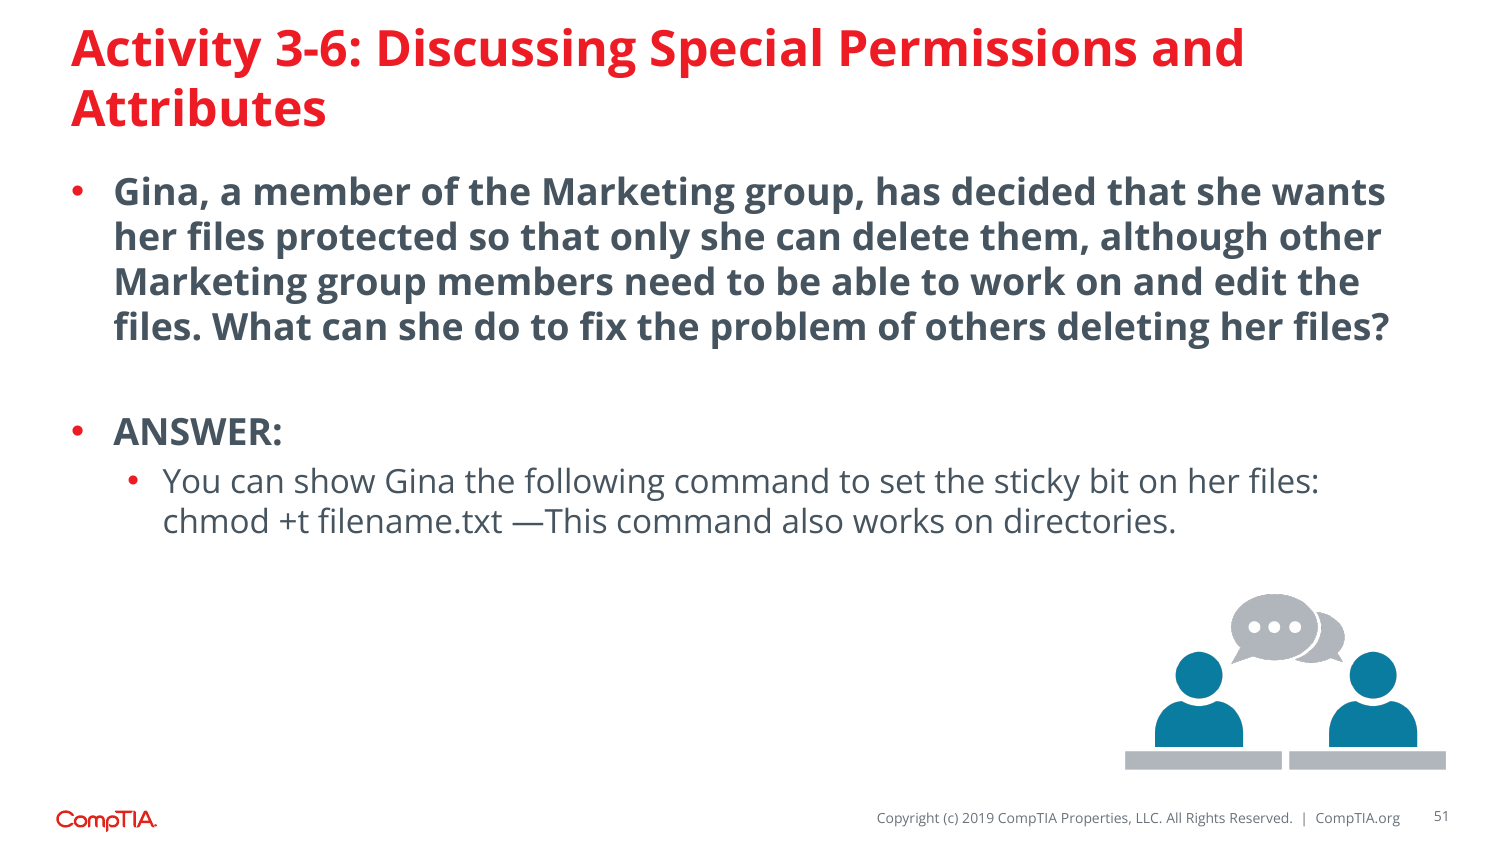

# Activity 3-6: Discussing Special Permissions and Attributes
Gina, a member of the Marketing group, has decided that she wants her files protected so that only she can delete them, although other Marketing group members need to be able to work on and edit the files. What can she do to fix the problem of others deleting her files?

ANSWER:
You can show Gina the following command to set the sticky bit on her files: chmod +t filename.txt —This command also works on directories.

51